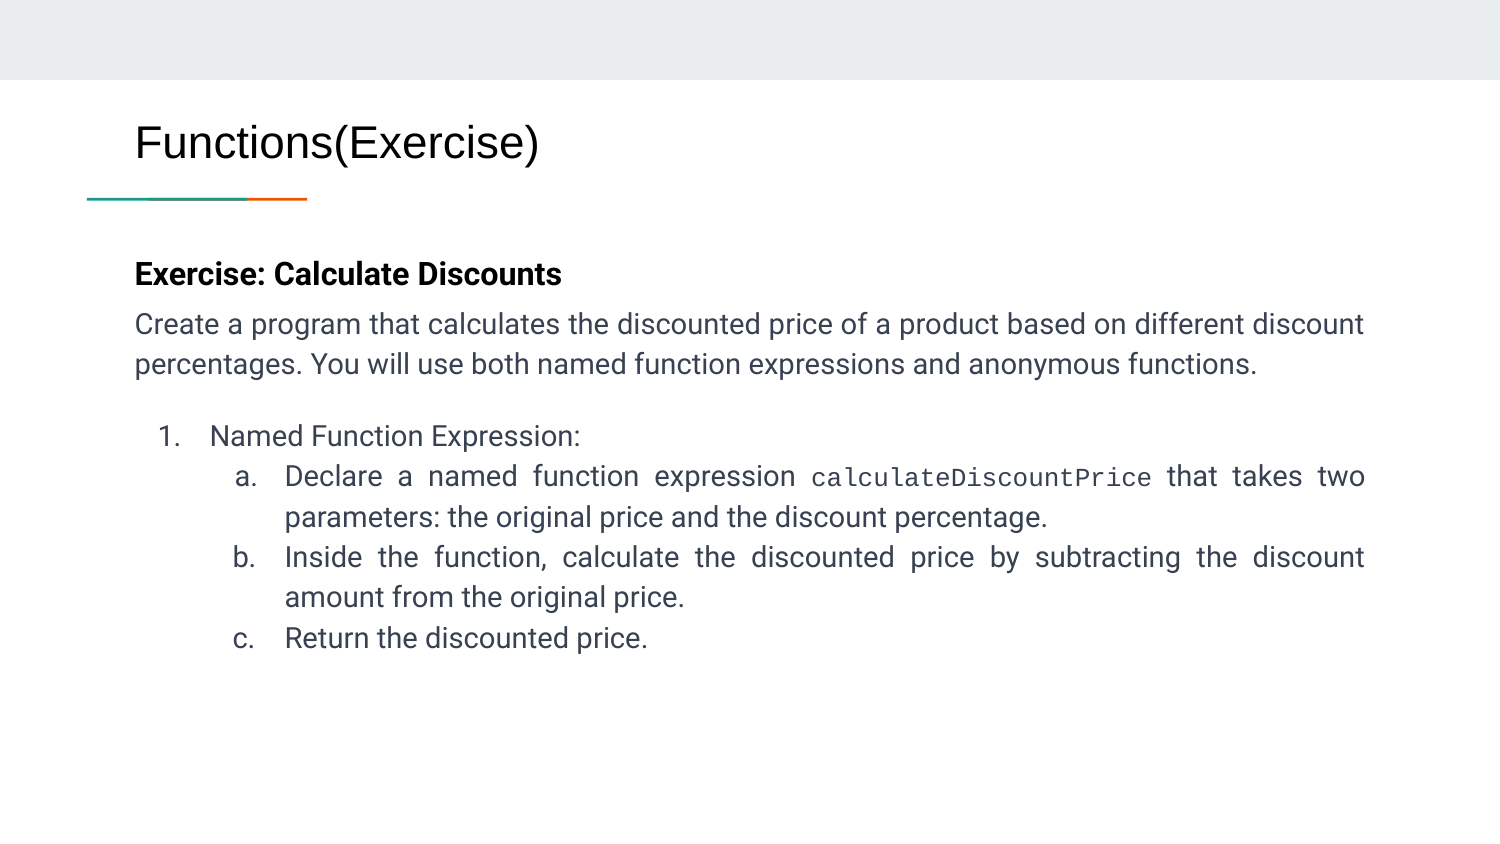

# Functions(Exercise)

Exercise: Calculate Discounts
Create a program that calculates the discounted price of a product based on different discount percentages. You will use both named function expressions and anonymous functions.
Named Function Expression:
Declare a named function expression calculateDiscountPrice that takes two parameters: the original price and the discount percentage.
Inside the function, calculate the discounted price by subtracting the discount amount from the original price.
Return the discounted price.